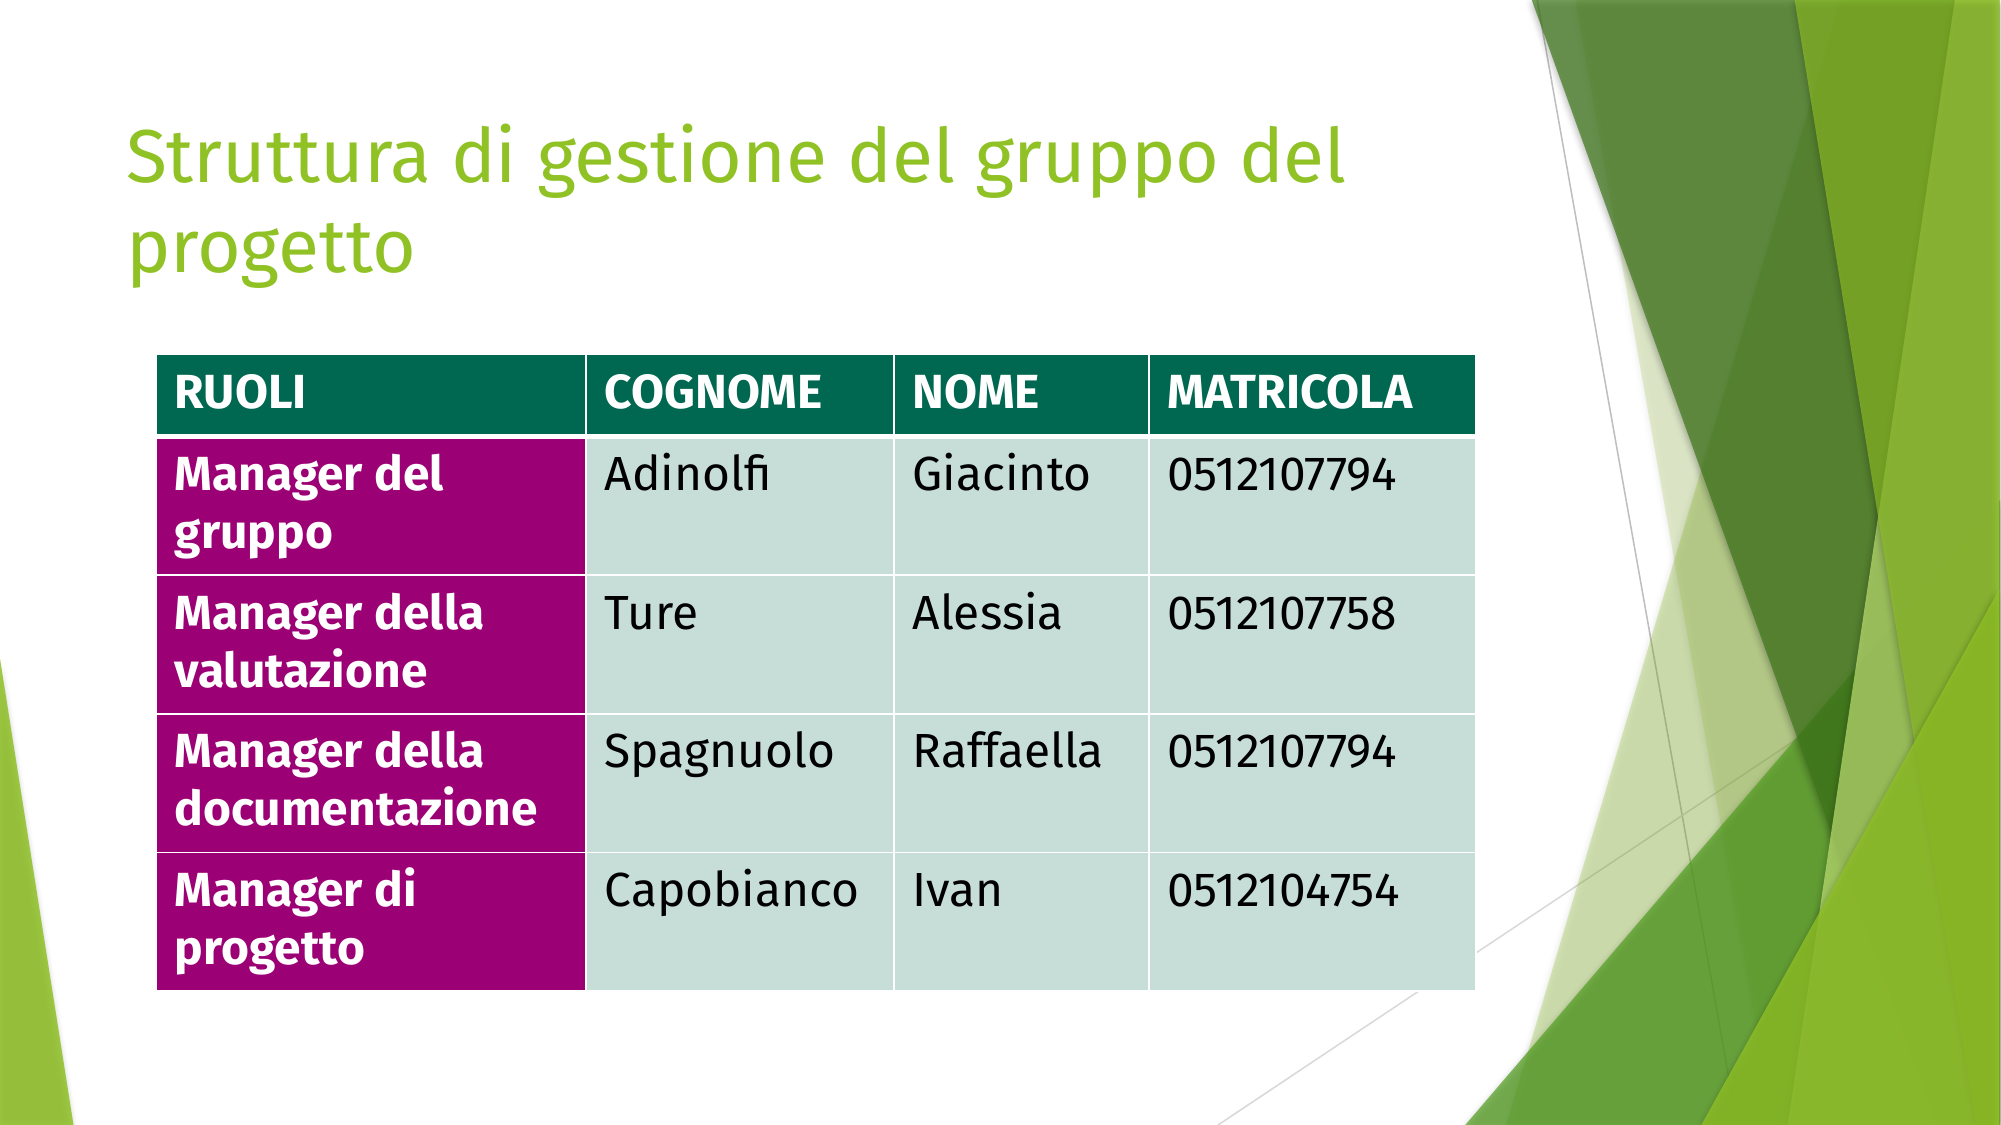

# Struttura di gestione del gruppo del progetto
| RUOLI | COGNOME | NOME | MATRICOLA |
| --- | --- | --- | --- |
| Manager del gruppo | Adinolfi | Giacinto | 0512107794 |
| Manager della valutazione | Ture | Alessia | 0512107758 |
| Manager della documentazione | Spagnuolo | Raffaella | 0512107794 |
| Manager di progetto | Capobianco | Ivan | 0512104754 |